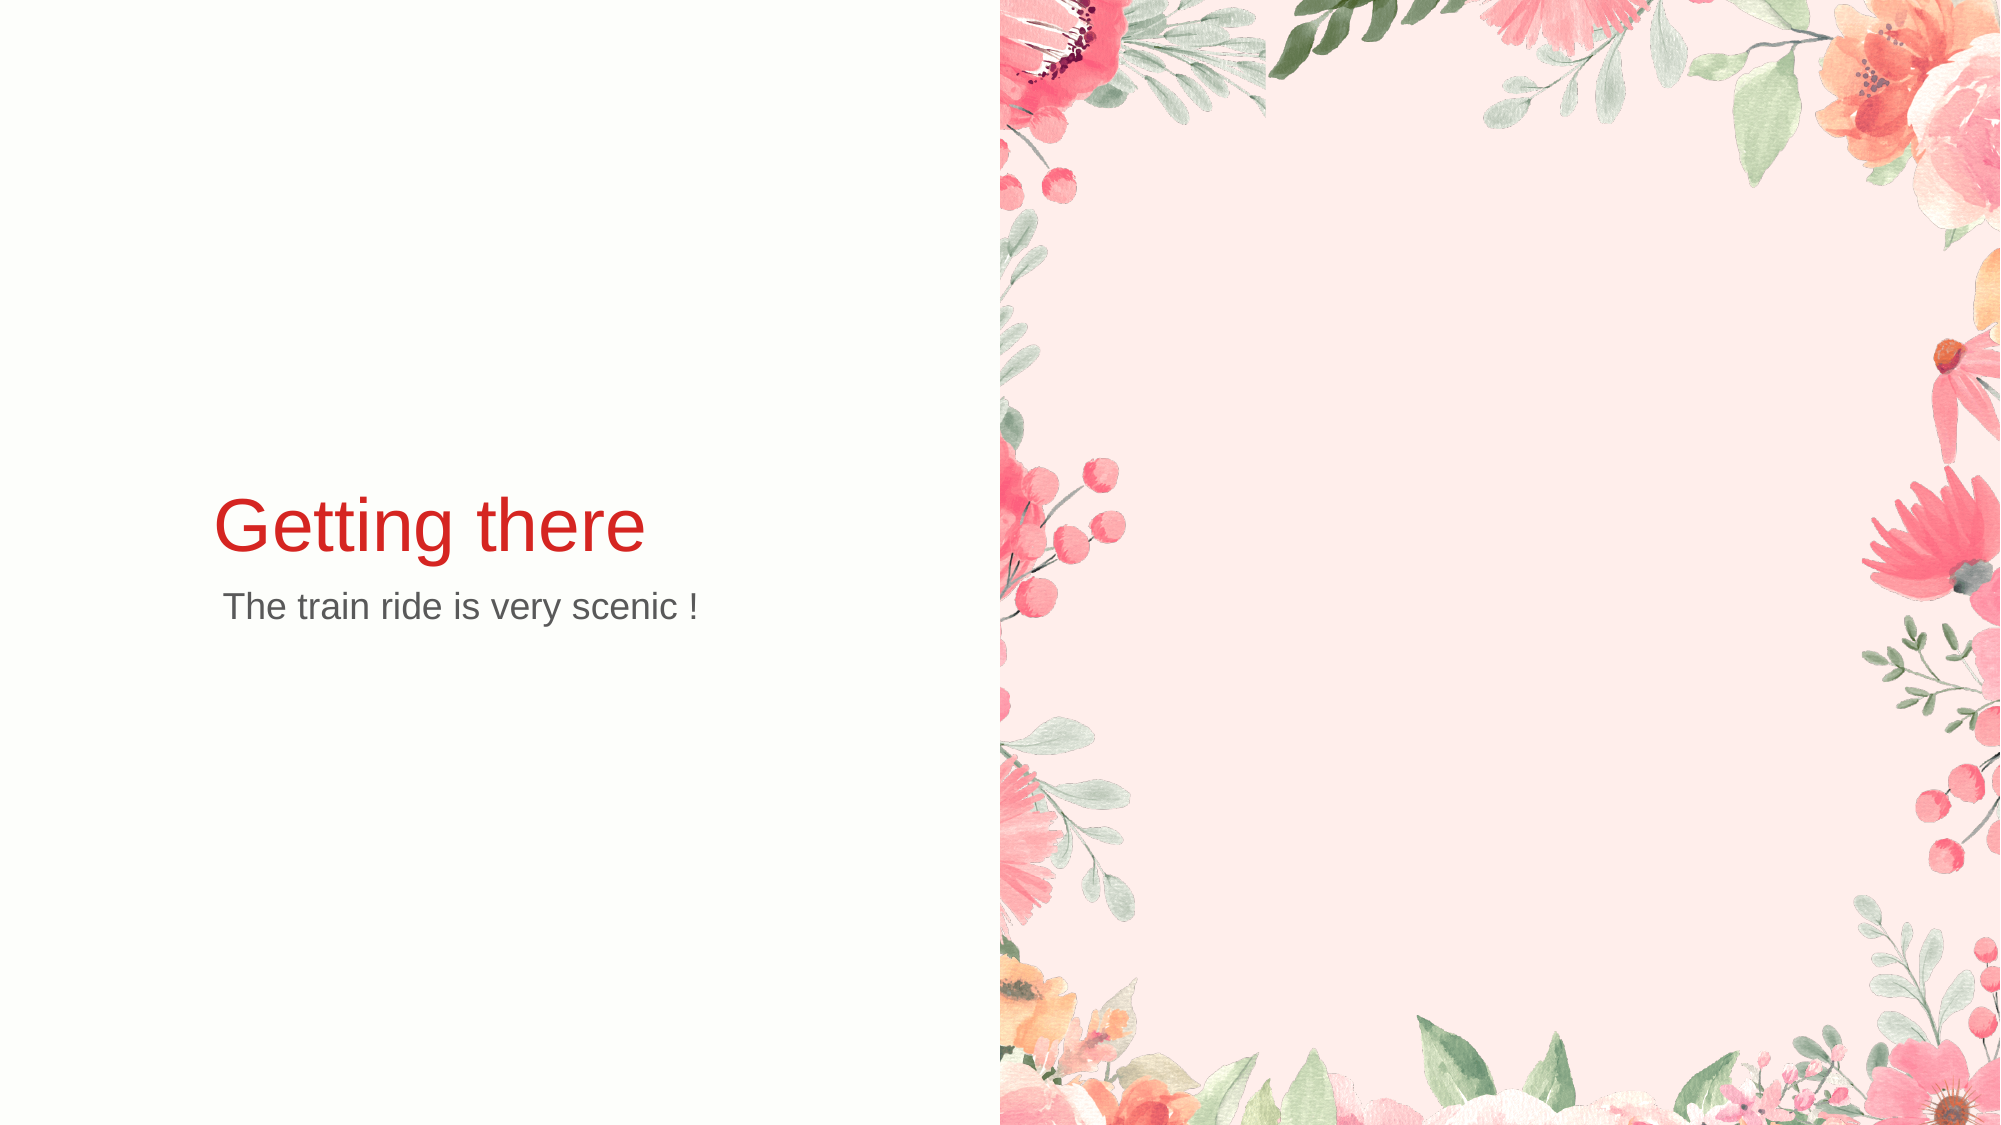

Getting there
The train ride is very scenic !